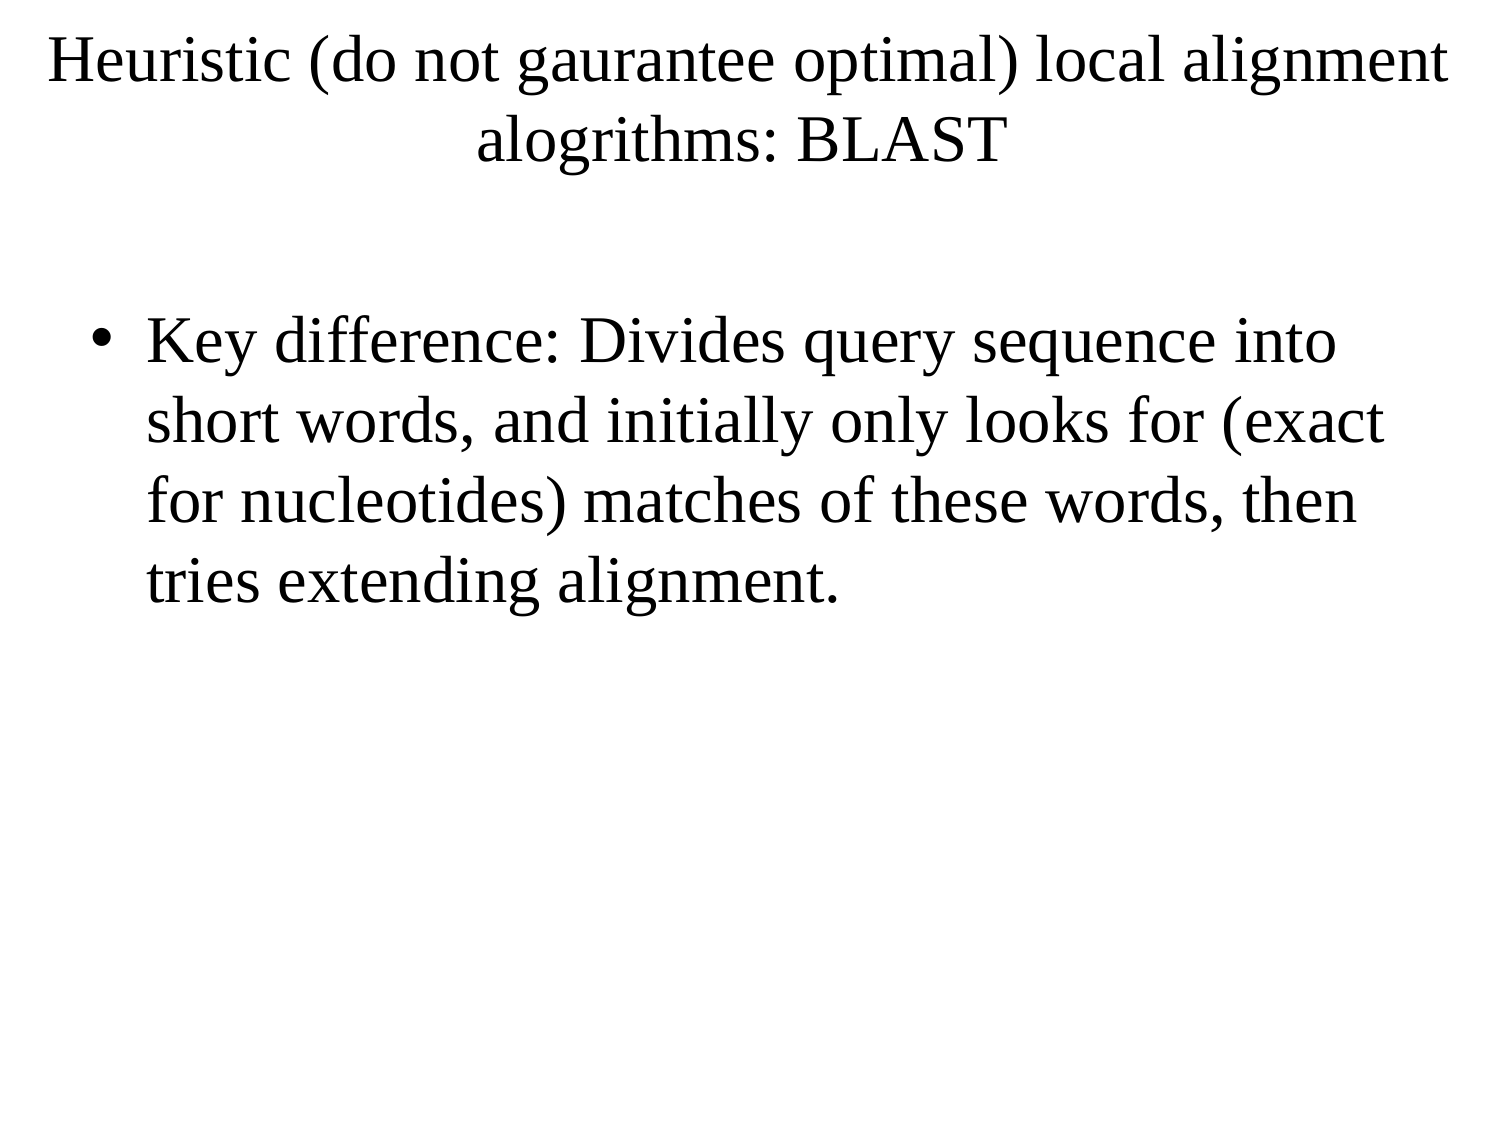

# Heuristic (do not gaurantee optimal) local alignment alogrithms: BLAST
Key difference: Divides query sequence into short words, and initially only looks for (exact for nucleotides) matches of these words, then tries extending alignment.